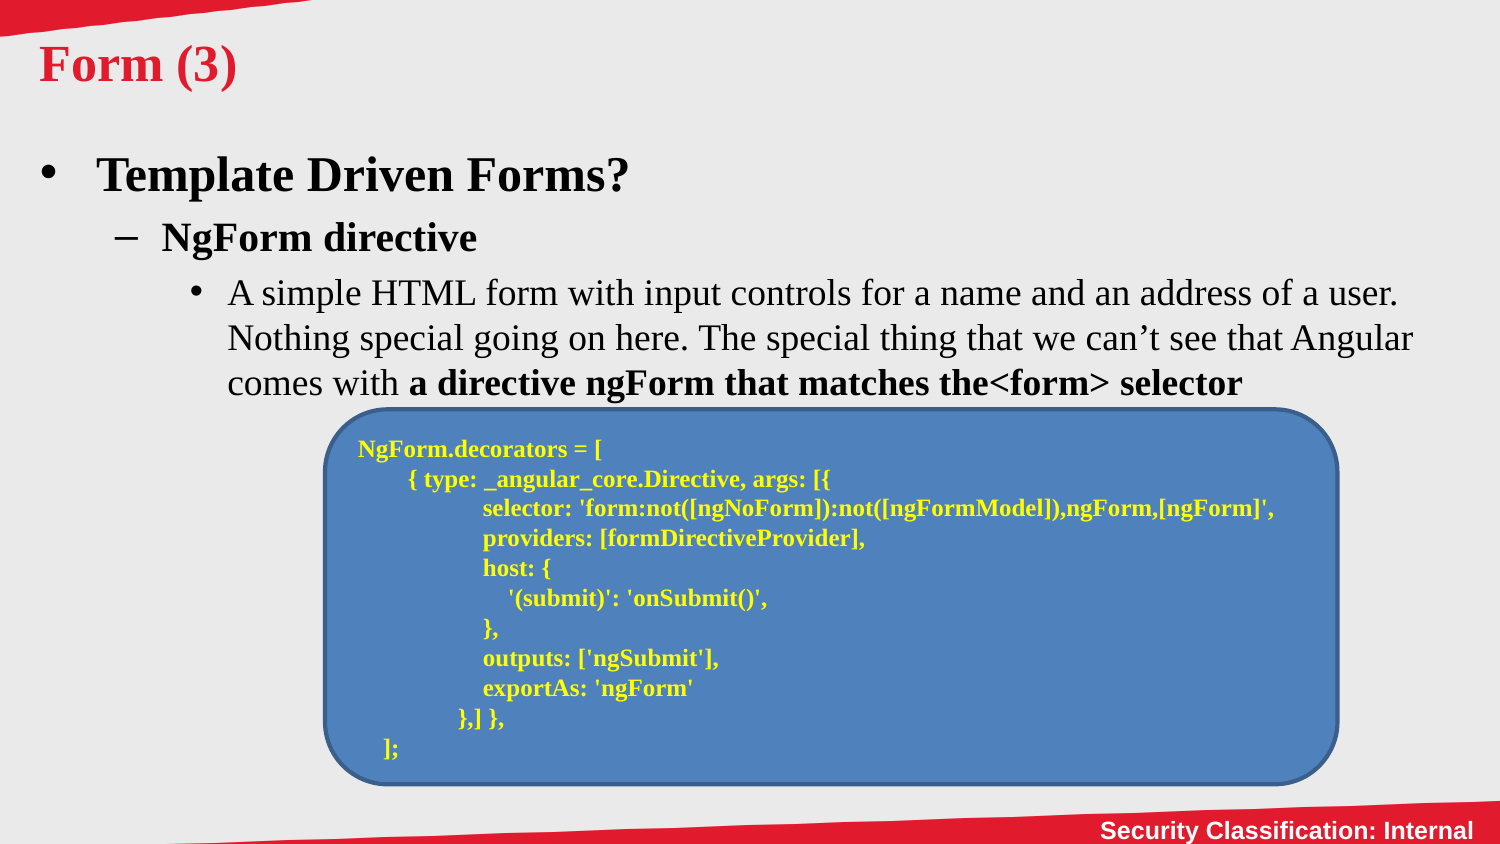

# Form (3)
Template Driven Forms?
NgForm directive
A simple HTML form with input controls for a name and an address of a user. Nothing special going on here. The special thing that we can’t see that Angular comes with a directive ngForm that matches the<form> selector

NgForm.decorators = [
        { type: _angular_core.Directive, args: [{
                    selector: 'form:not([ngNoForm]):not([ngFormModel]),ngForm,[ngForm]',
                    providers: [formDirectiveProvider],
                    host: {
                        '(submit)': 'onSubmit()',
                    },
                    outputs: ['ngSubmit'],
                    exportAs: 'ngForm'
                },] },
    ];